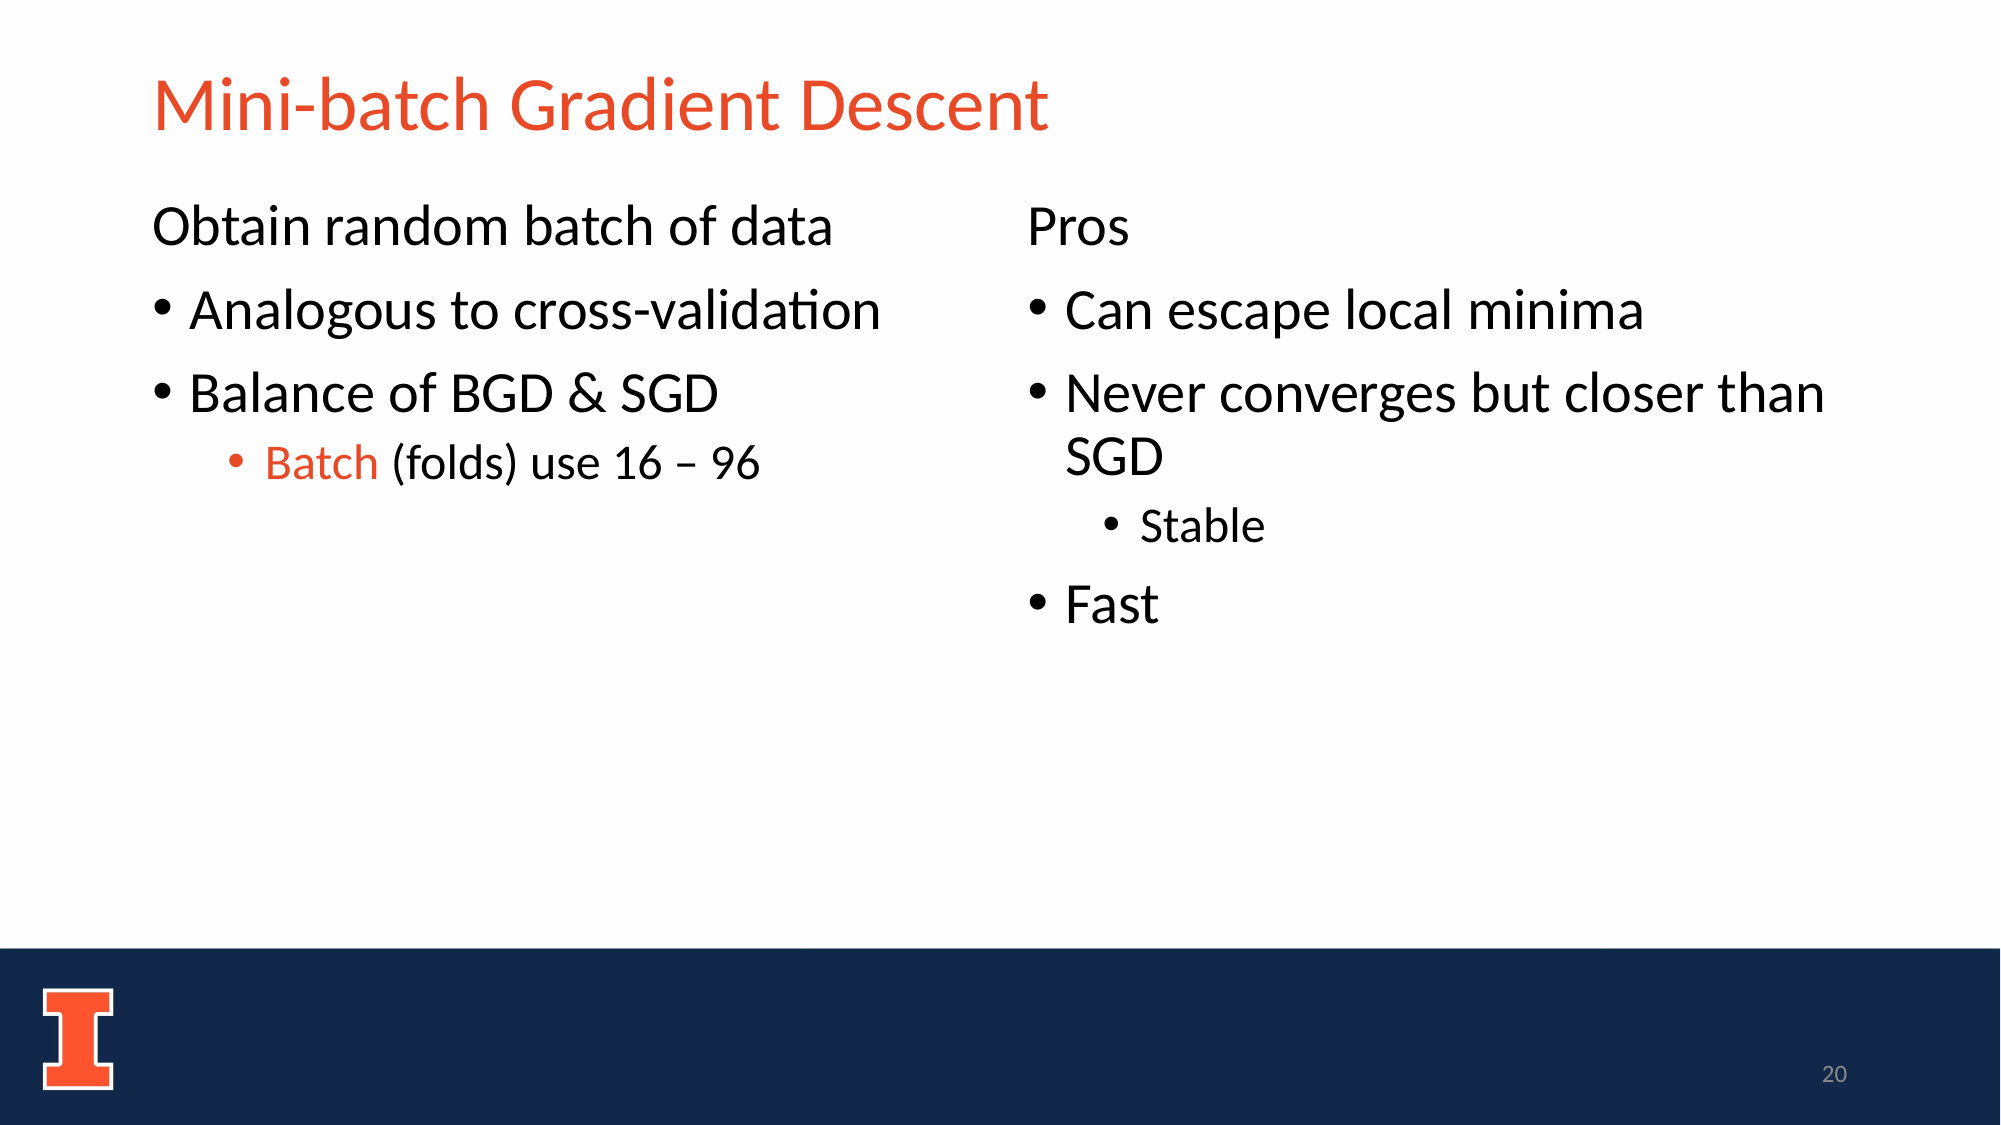

# Mini-batch Gradient Descent
Obtain random batch of data
Analogous to cross-validation
Balance of BGD & SGD
Batch (folds) use 16 – 96

Pros
Can escape local minima
Never converges but closer than SGD
Stable
Fast
20